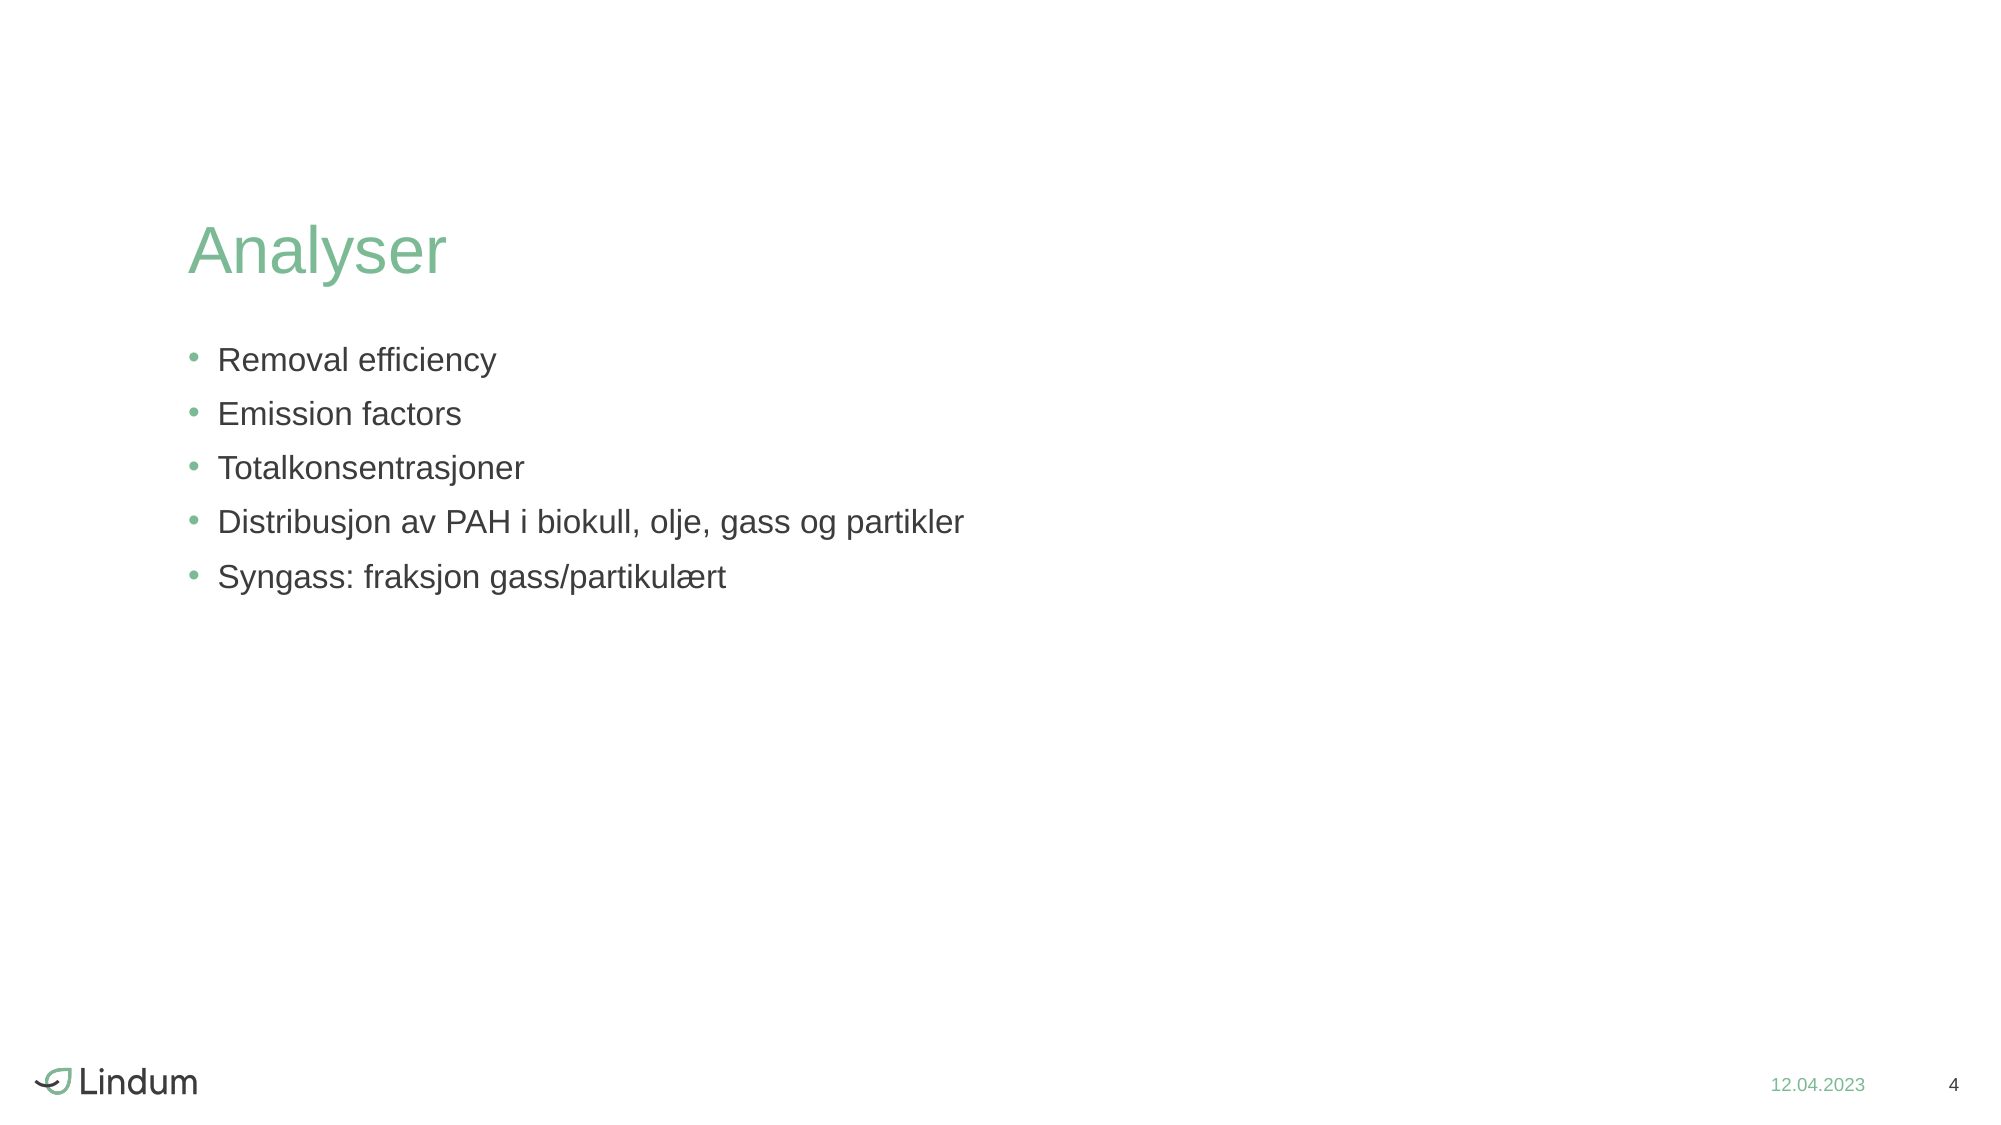

# Analyser
Removal efficiency
Emission factors
Totalkonsentrasjoner
Distribusjon av PAH i biokull, olje, gass og partikler
Syngass: fraksjon gass/partikulært

12.04.2023
4